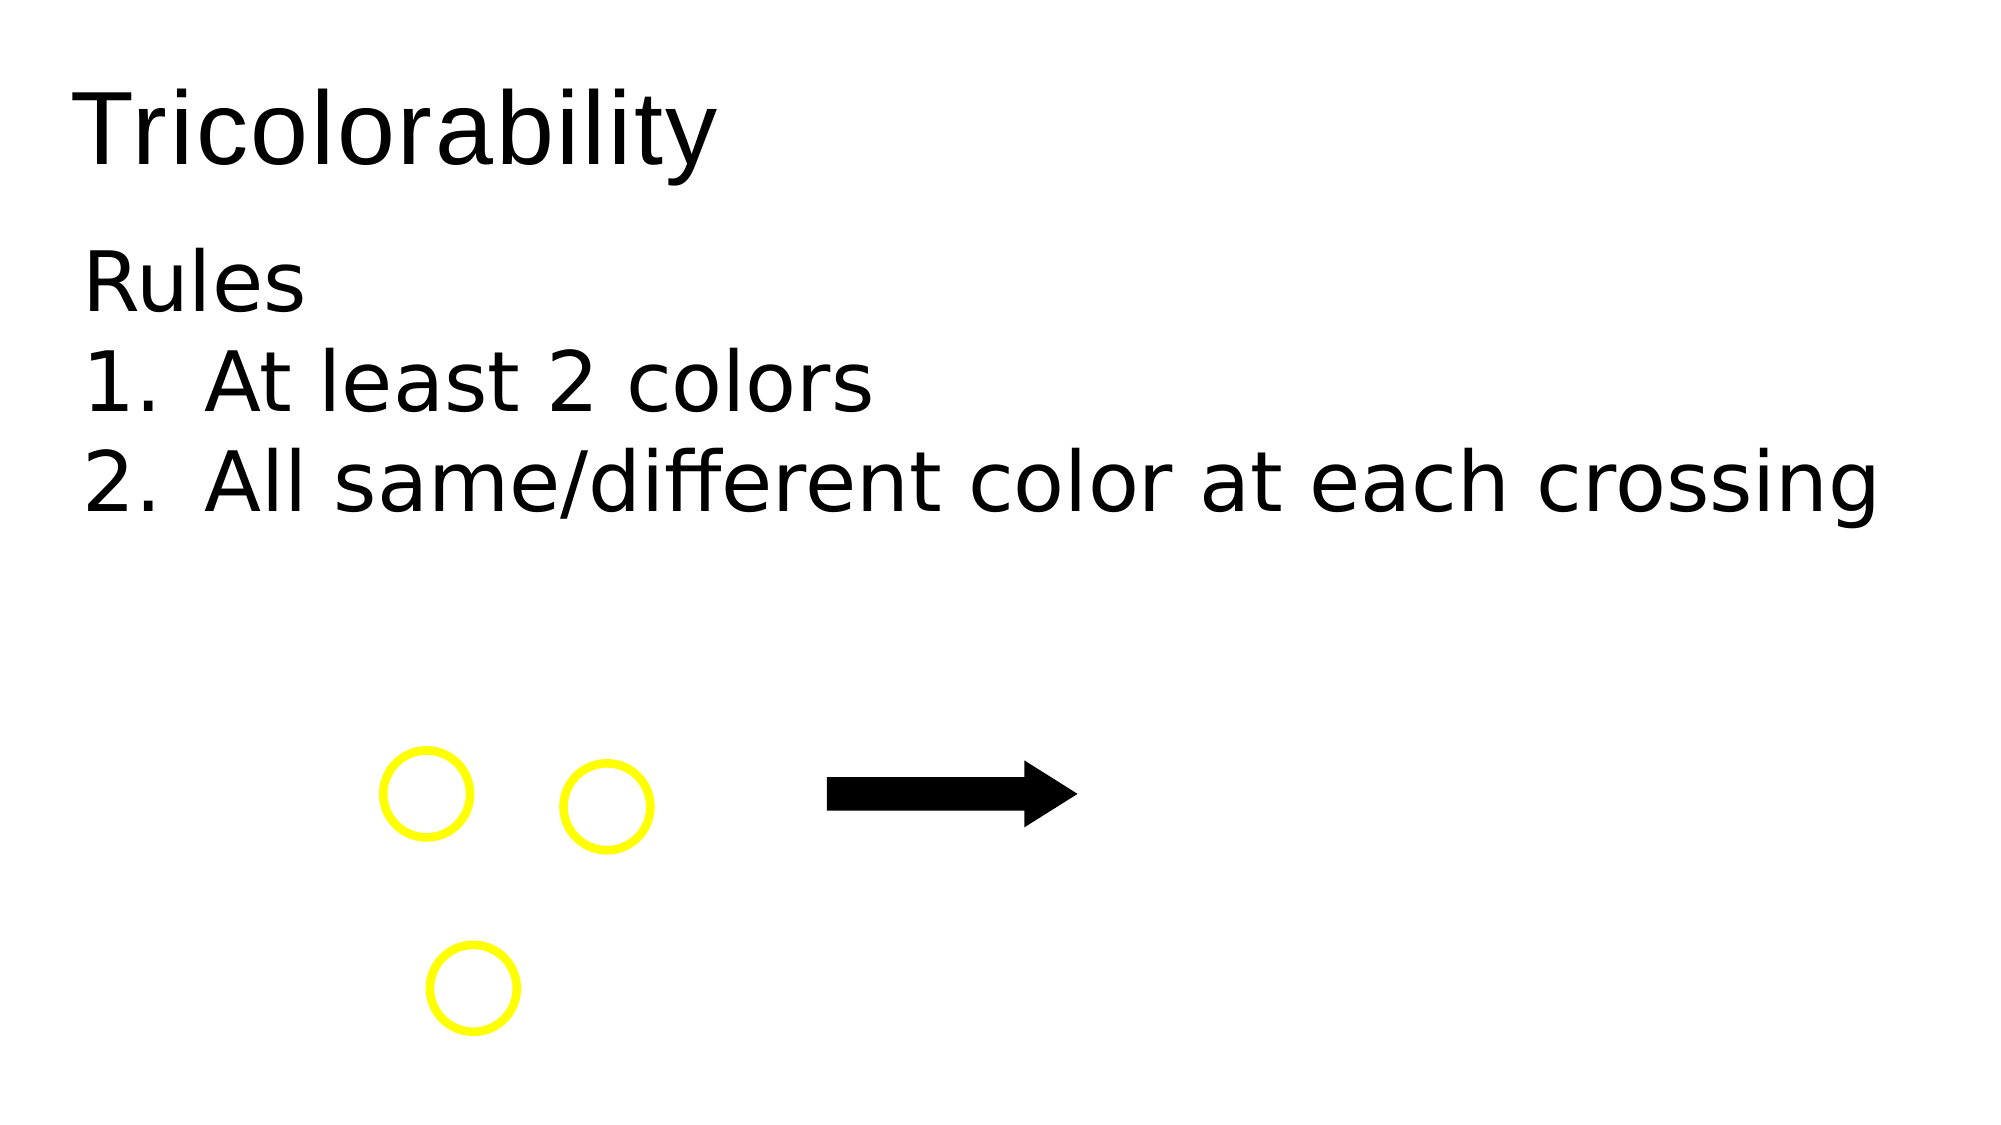

# Tricolorability
Rules
At least 2 colors
All same/different color at each crossing